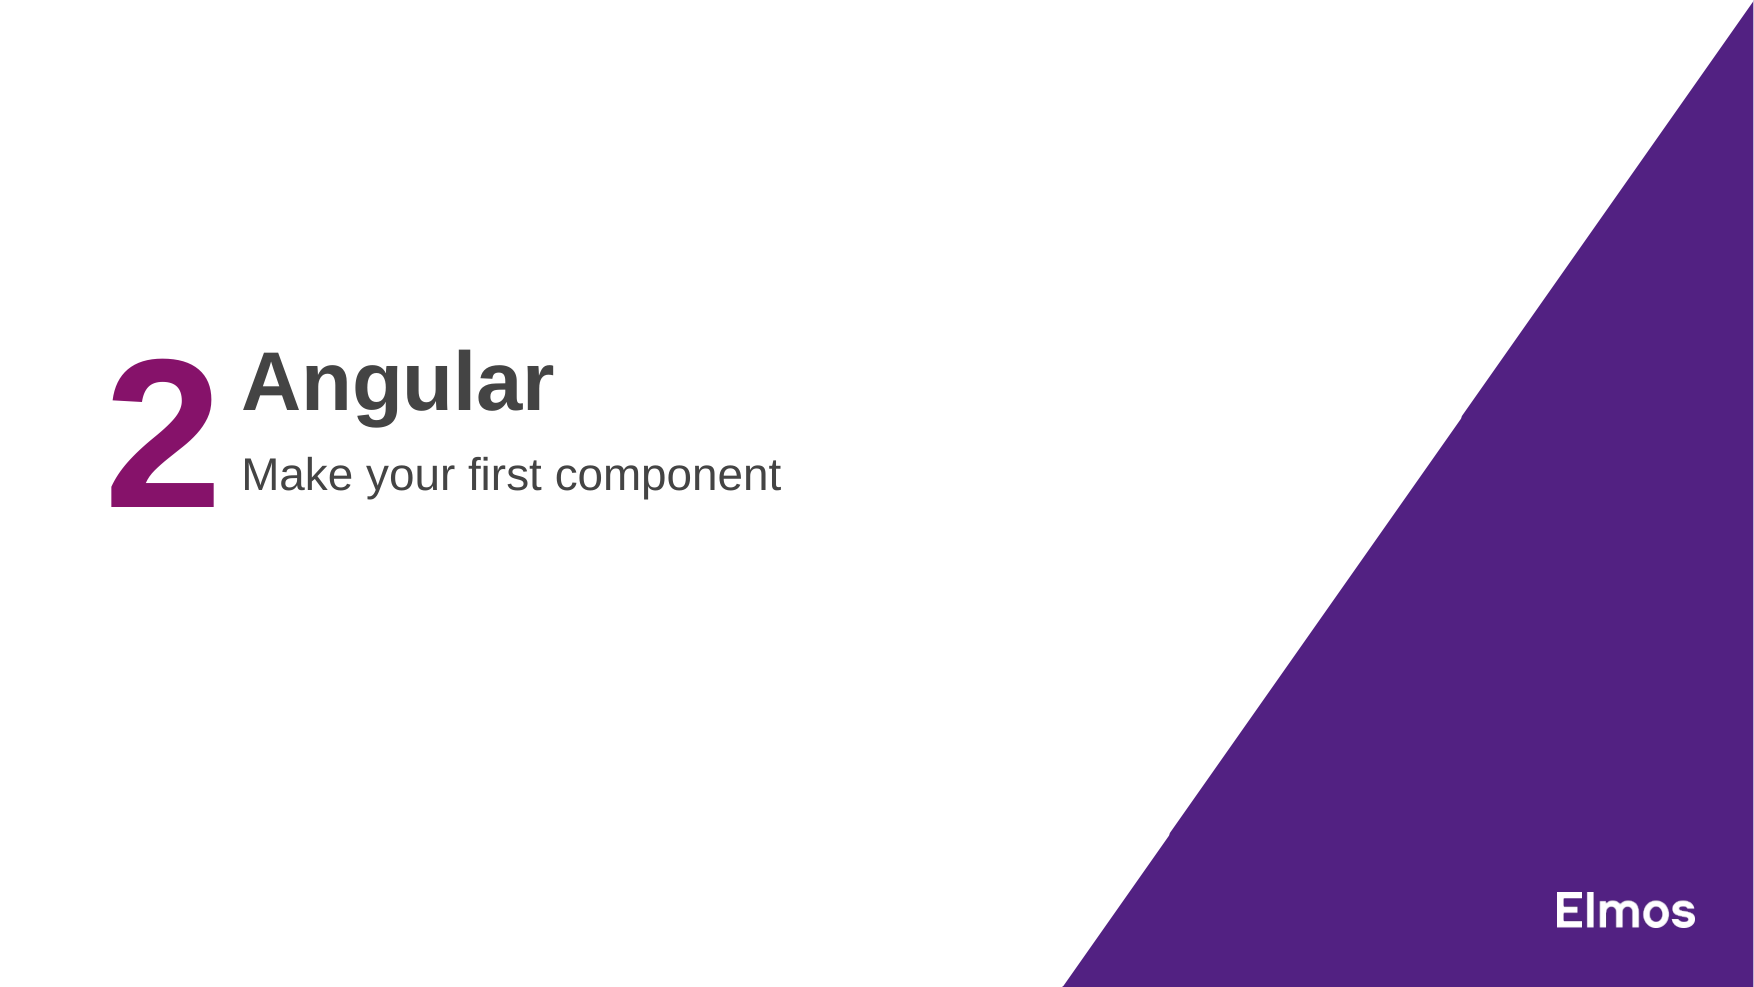

# Angular
2
Make your first component